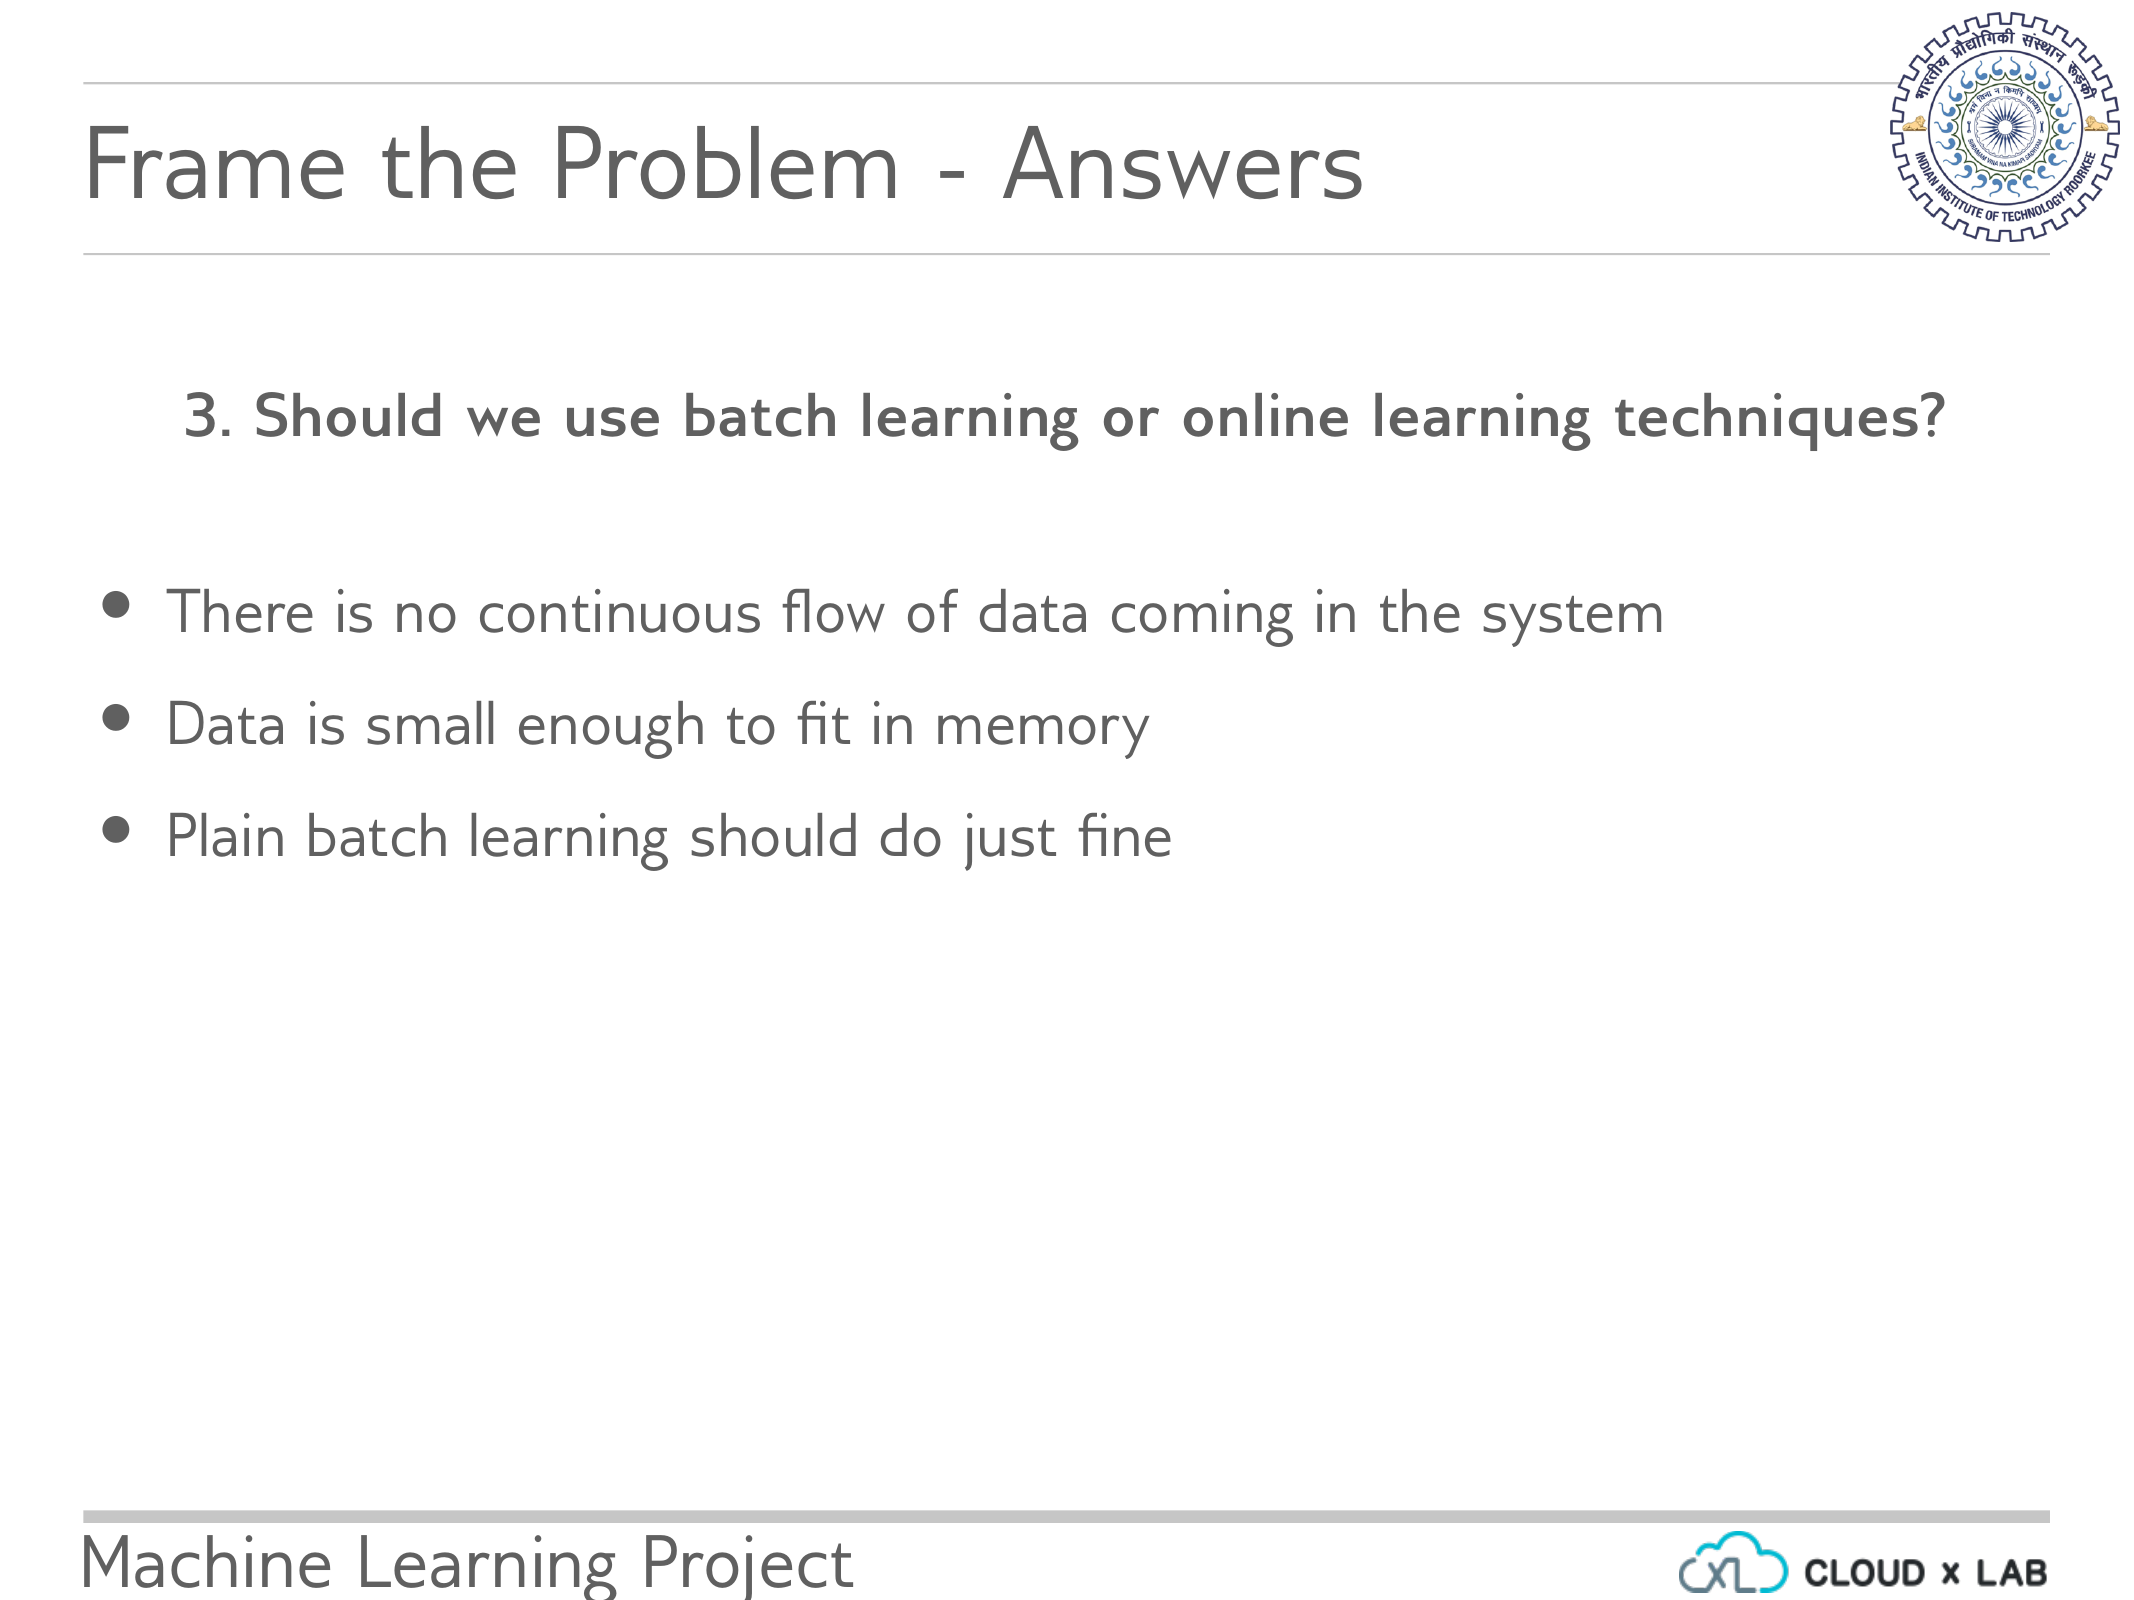

Frame the Problem - Answers
3. Should we use batch learning or online learning techniques?
There is no continuous flow of data coming in the system
Data is small enough to fit in memory
Plain batch learning should do just fine